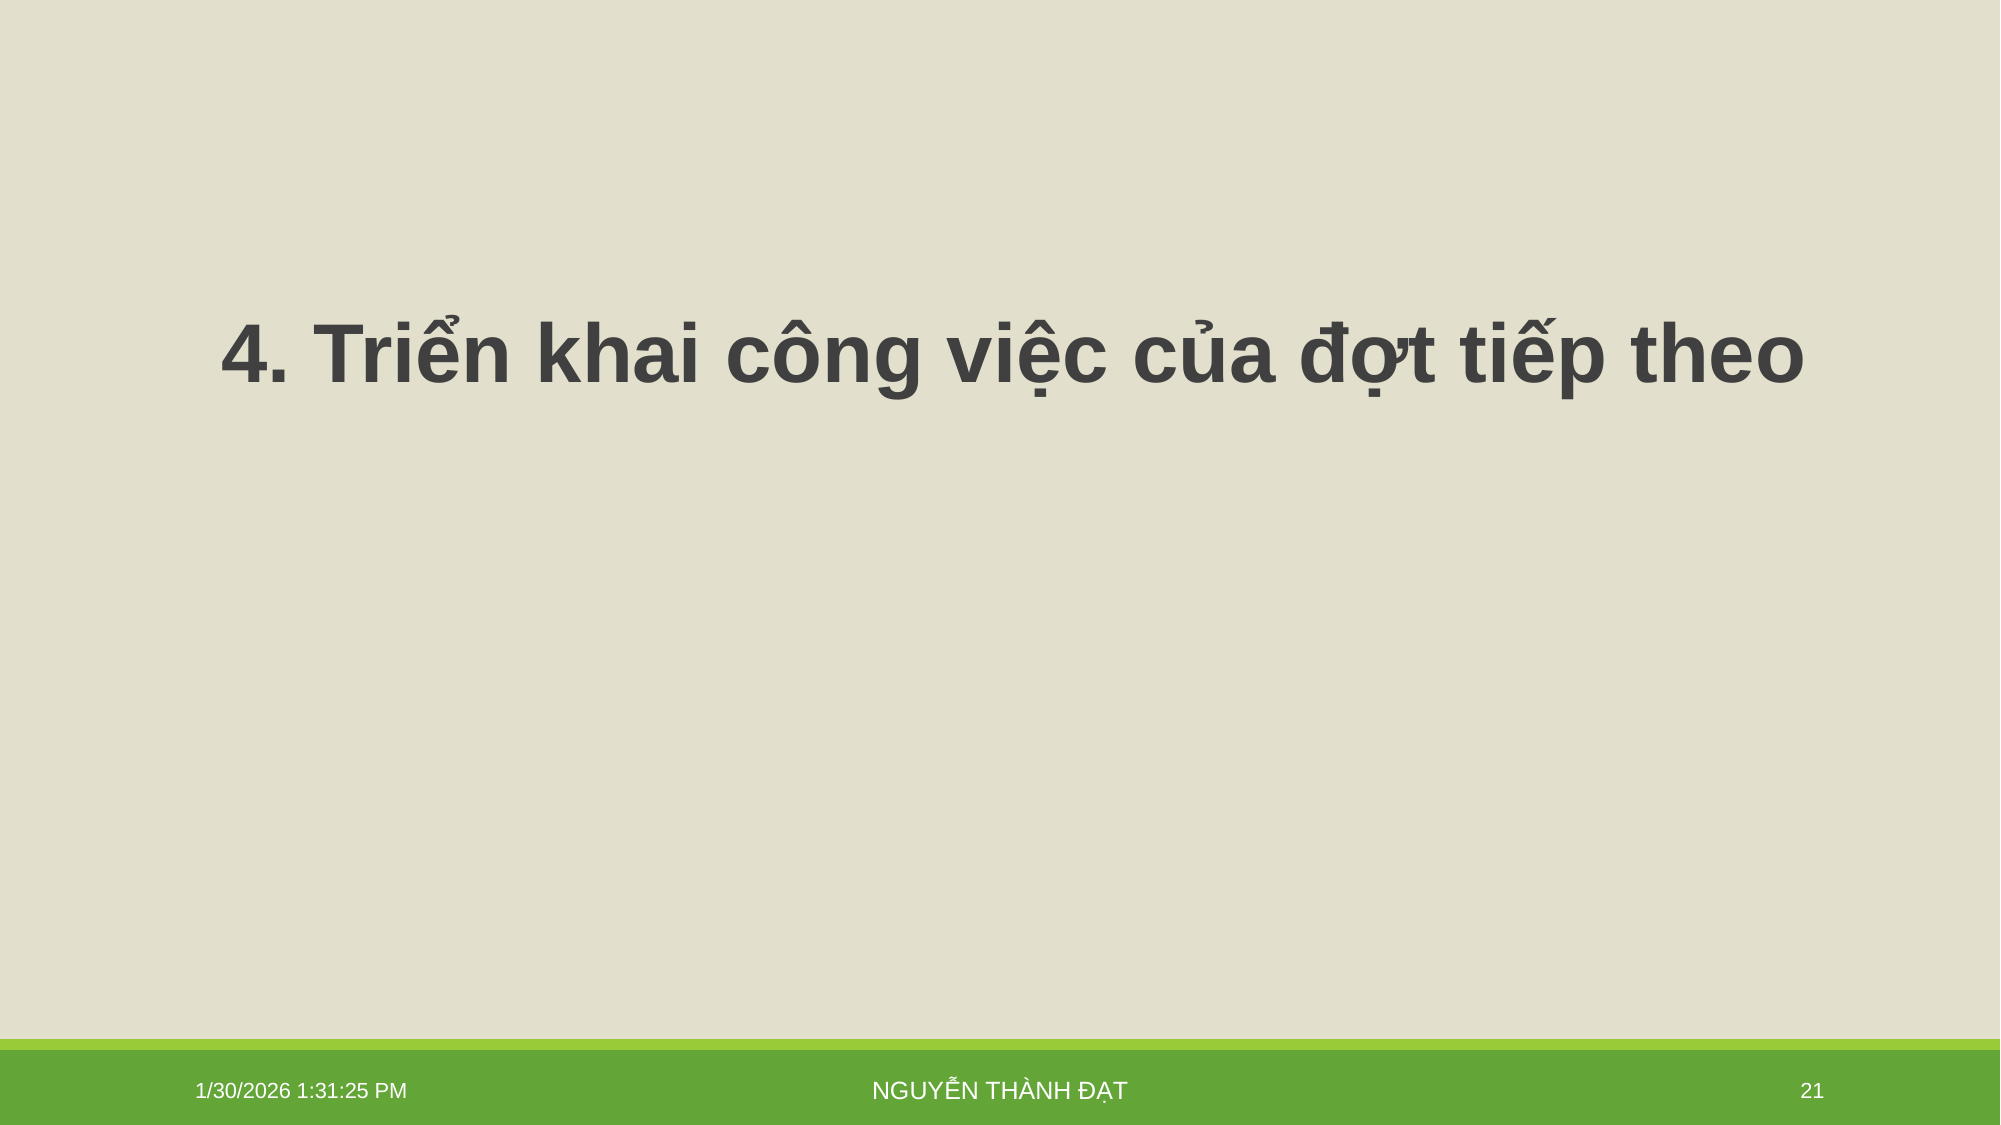

4. Triển khai công việc của đợt tiếp theo
1/30/2026 1:31:25 PM
Nguyễn Thành Đạt
21